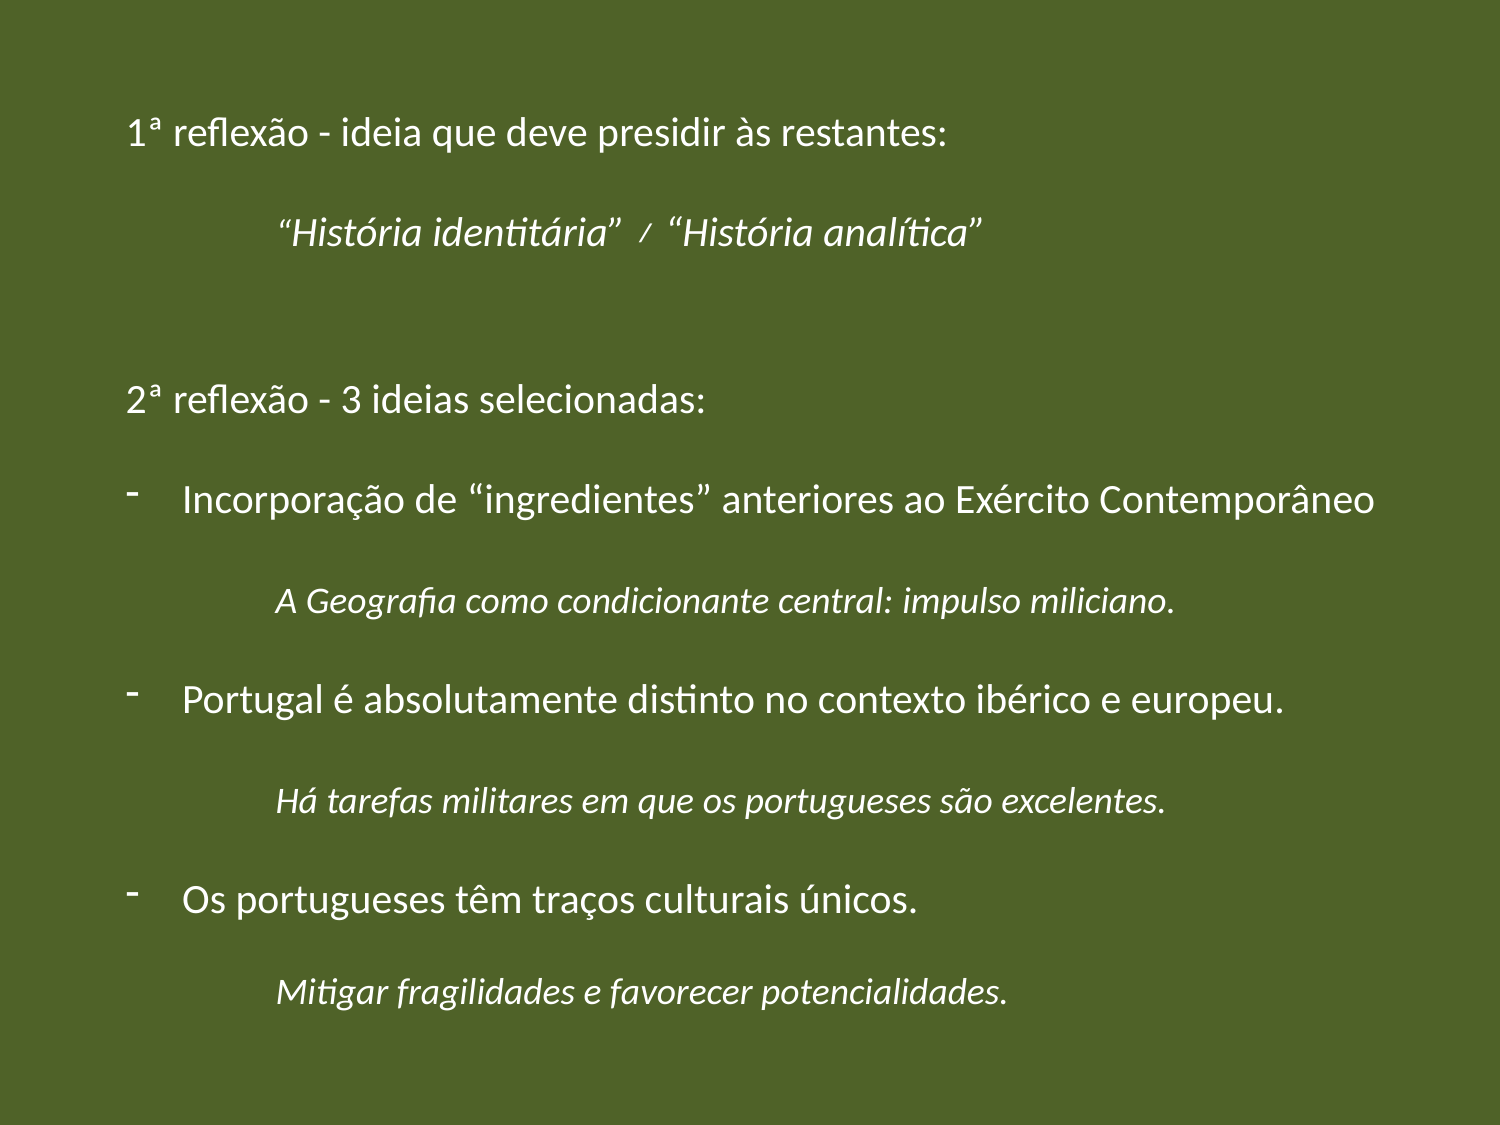

1ª reflexão - ideia que deve presidir às restantes:

	“História identitária” ≠ “História analítica”
2ª reflexão - 3 ideias selecionadas:
Incorporação de “ingredientes” anteriores ao Exército Contemporâneo
	A Geografia como condicionante central: impulso miliciano.
Portugal é absolutamente distinto no contexto ibérico e europeu.
	Há tarefas militares em que os portugueses são excelentes.
Os portugueses têm traços culturais únicos.
	Mitigar fragilidades e favorecer potencialidades.